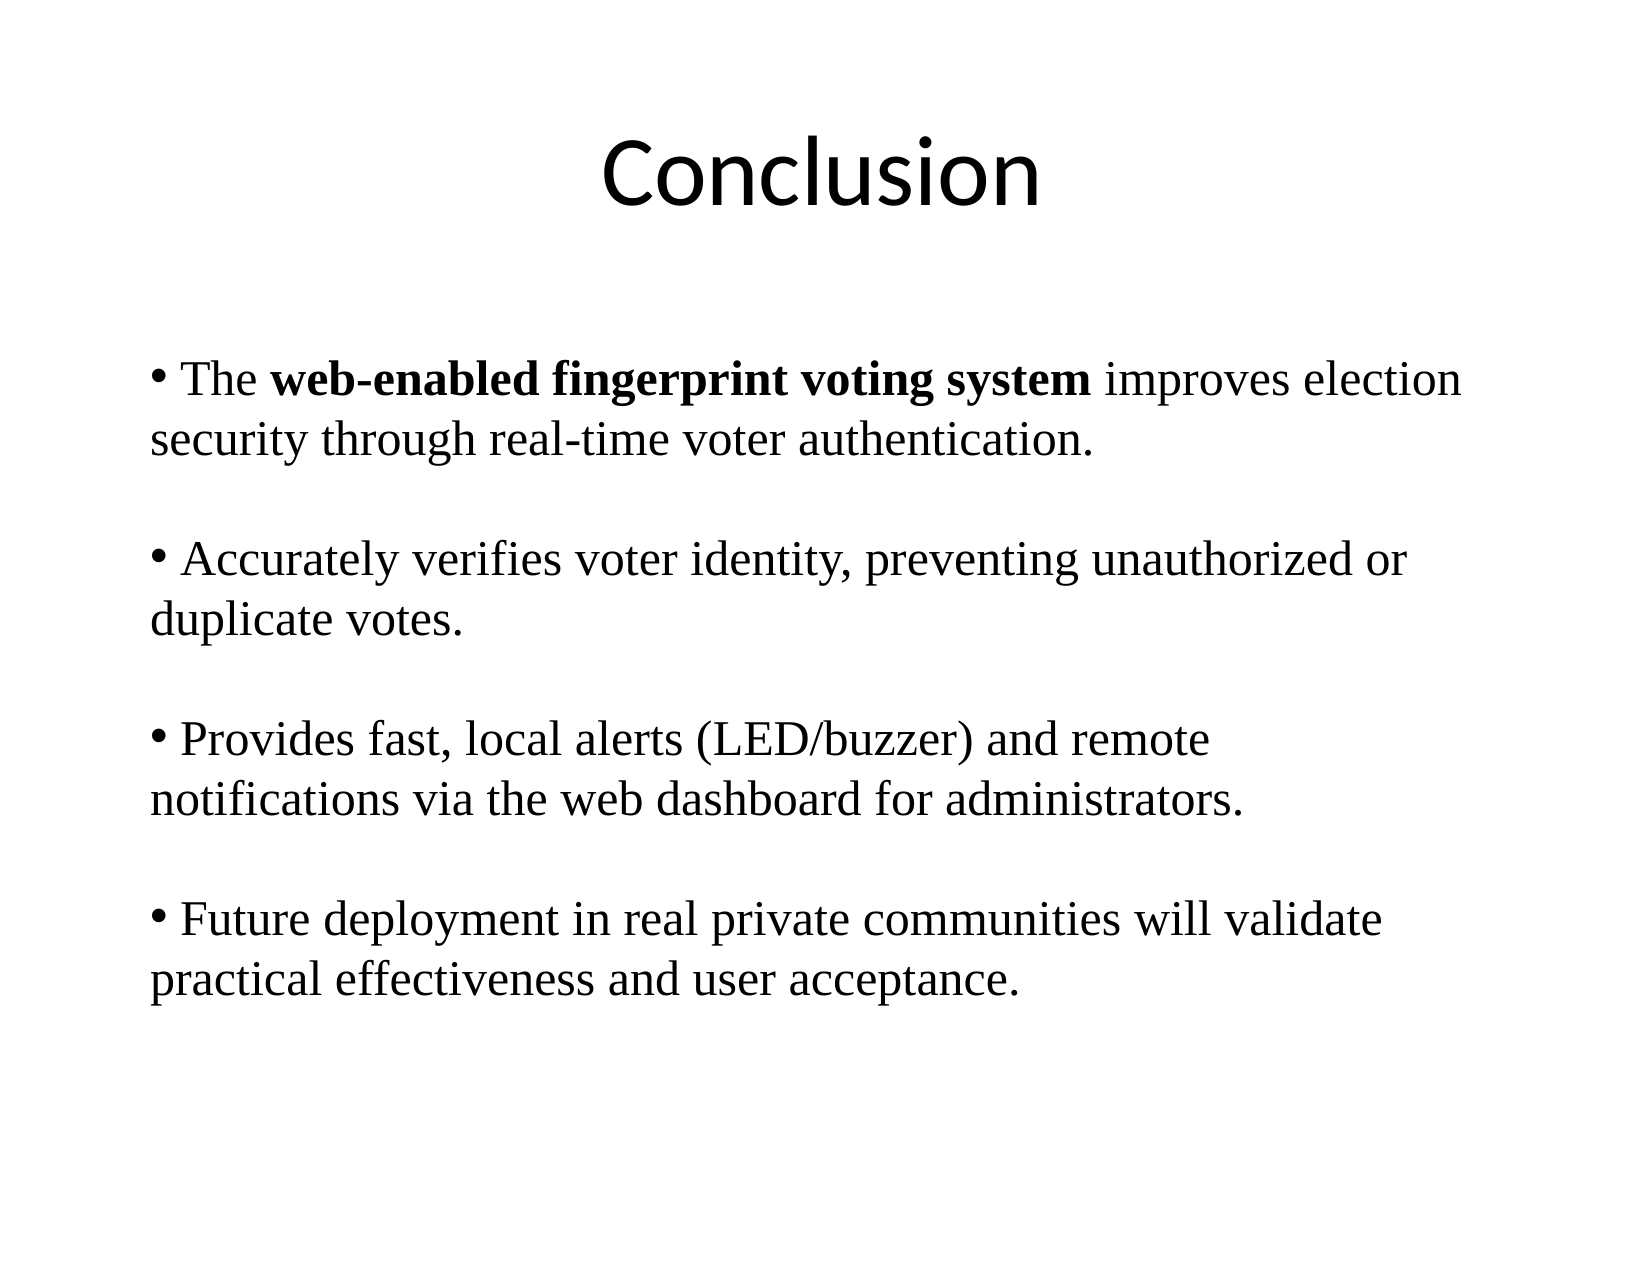

# Conclusion
 The web-enabled fingerprint voting system improves election security through real-time voter authentication.

 Accurately verifies voter identity, preventing unauthorized or duplicate votes.

 Provides fast, local alerts (LED/buzzer) and remote notifications via the web dashboard for administrators.

 Future deployment in real private communities will validate practical effectiveness and user acceptance.